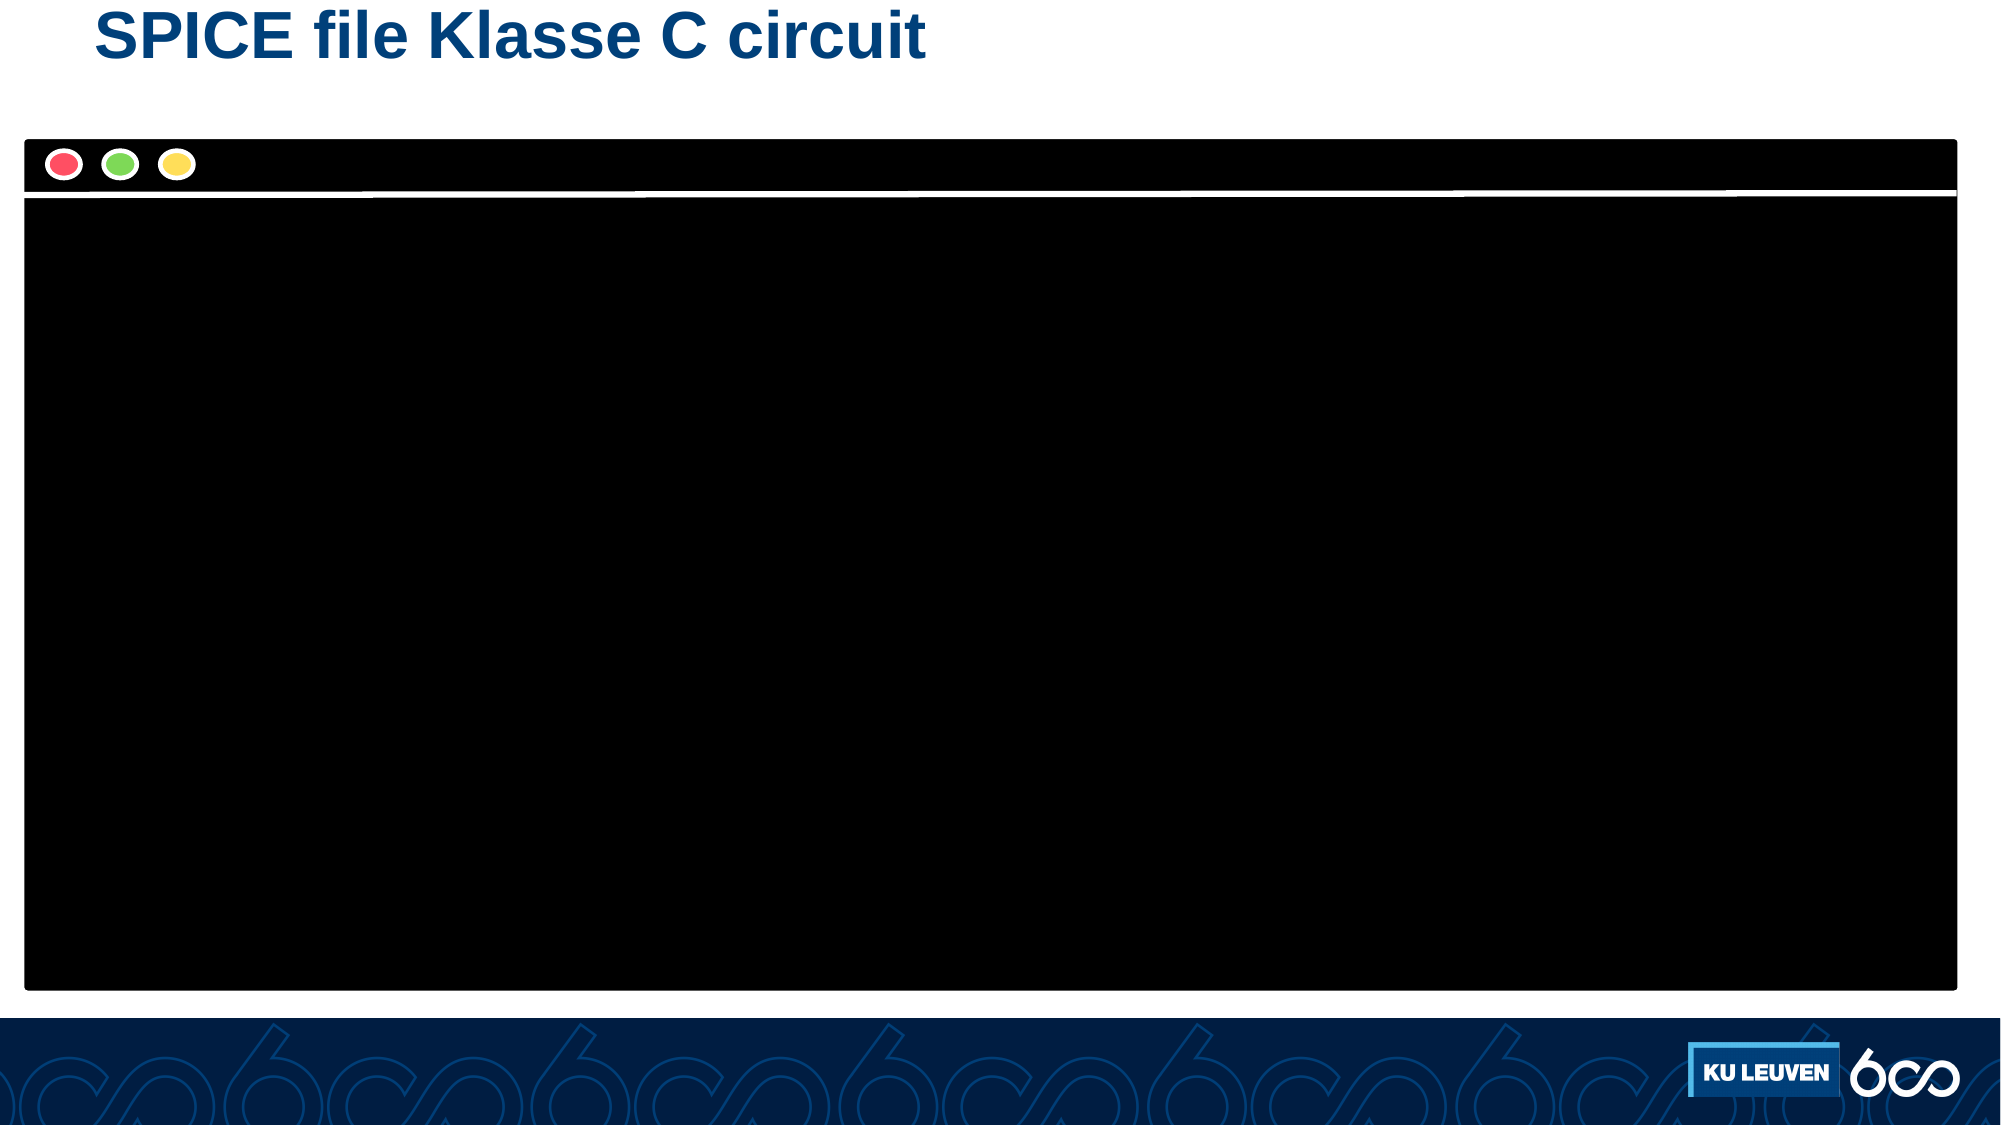

# SPICE file Klasse C circuit
R_RL 2 3 60 V_Vdd 3 0 11VR_Rin 4 1 100V_Vin 4 5 AC 0.5V 0 DC 0V_VinDC 5 0 0.7V.model Q2 NPN(Is=14.34f BF=200)